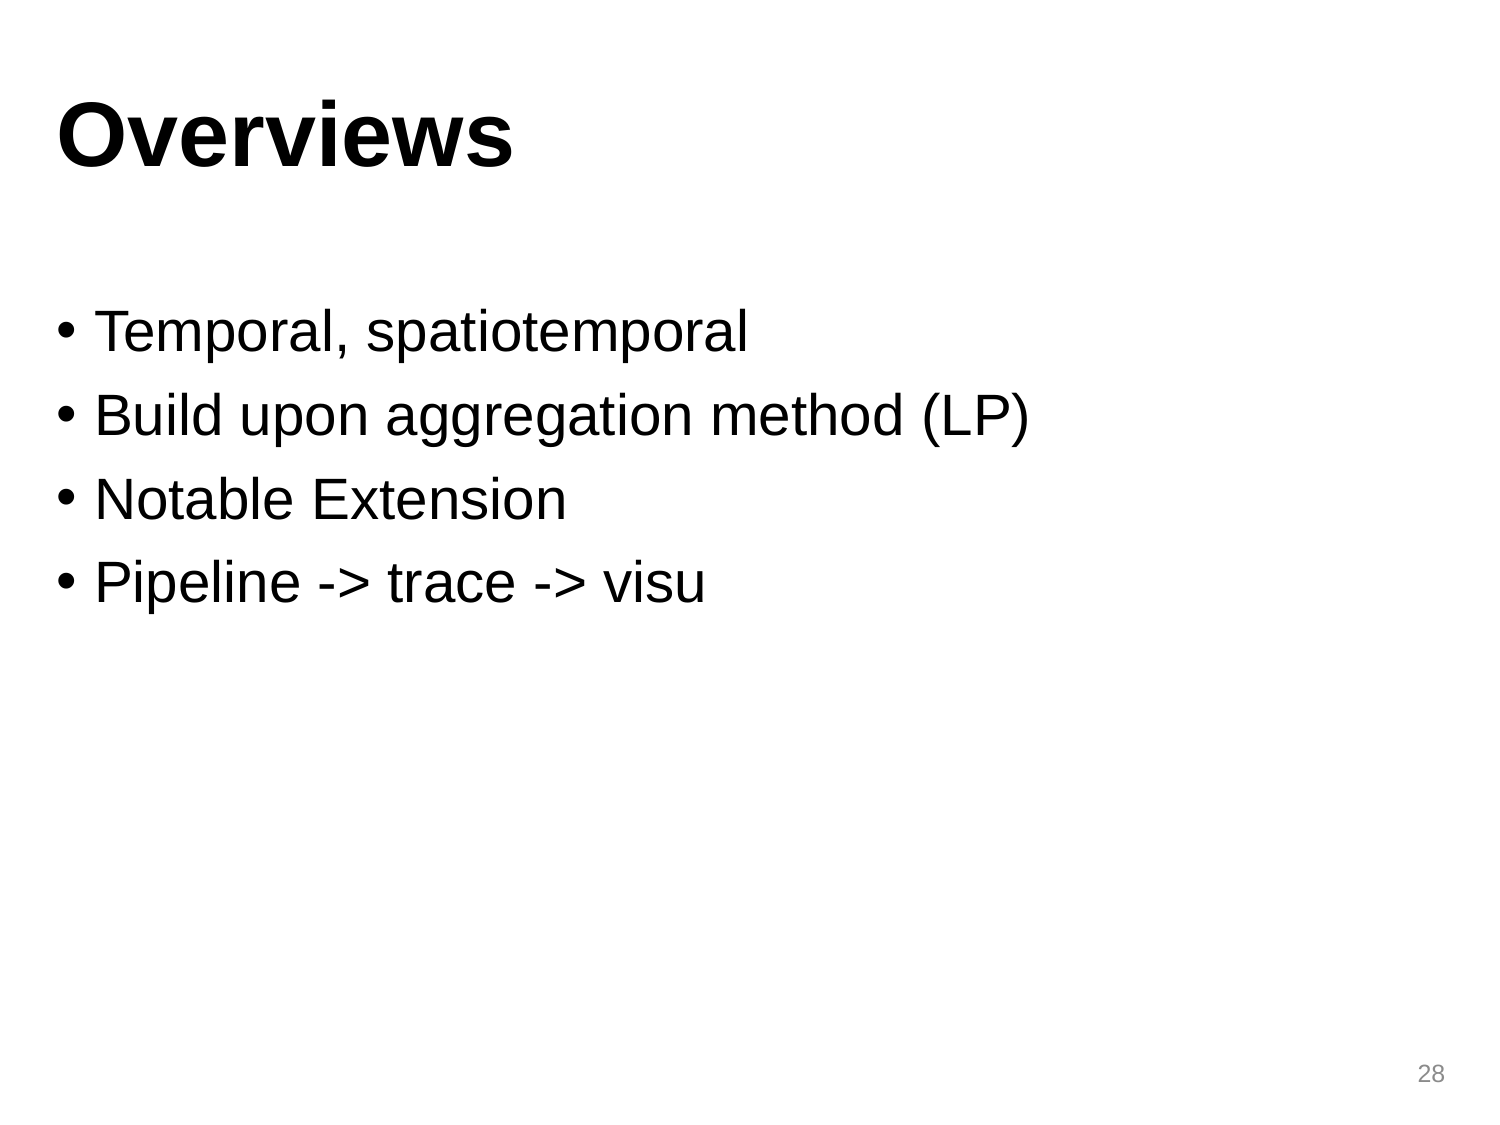

# Overviews
Temporal, spatiotemporal
Build upon aggregation method (LP)
Notable Extension
Pipeline -> trace -> visu
28